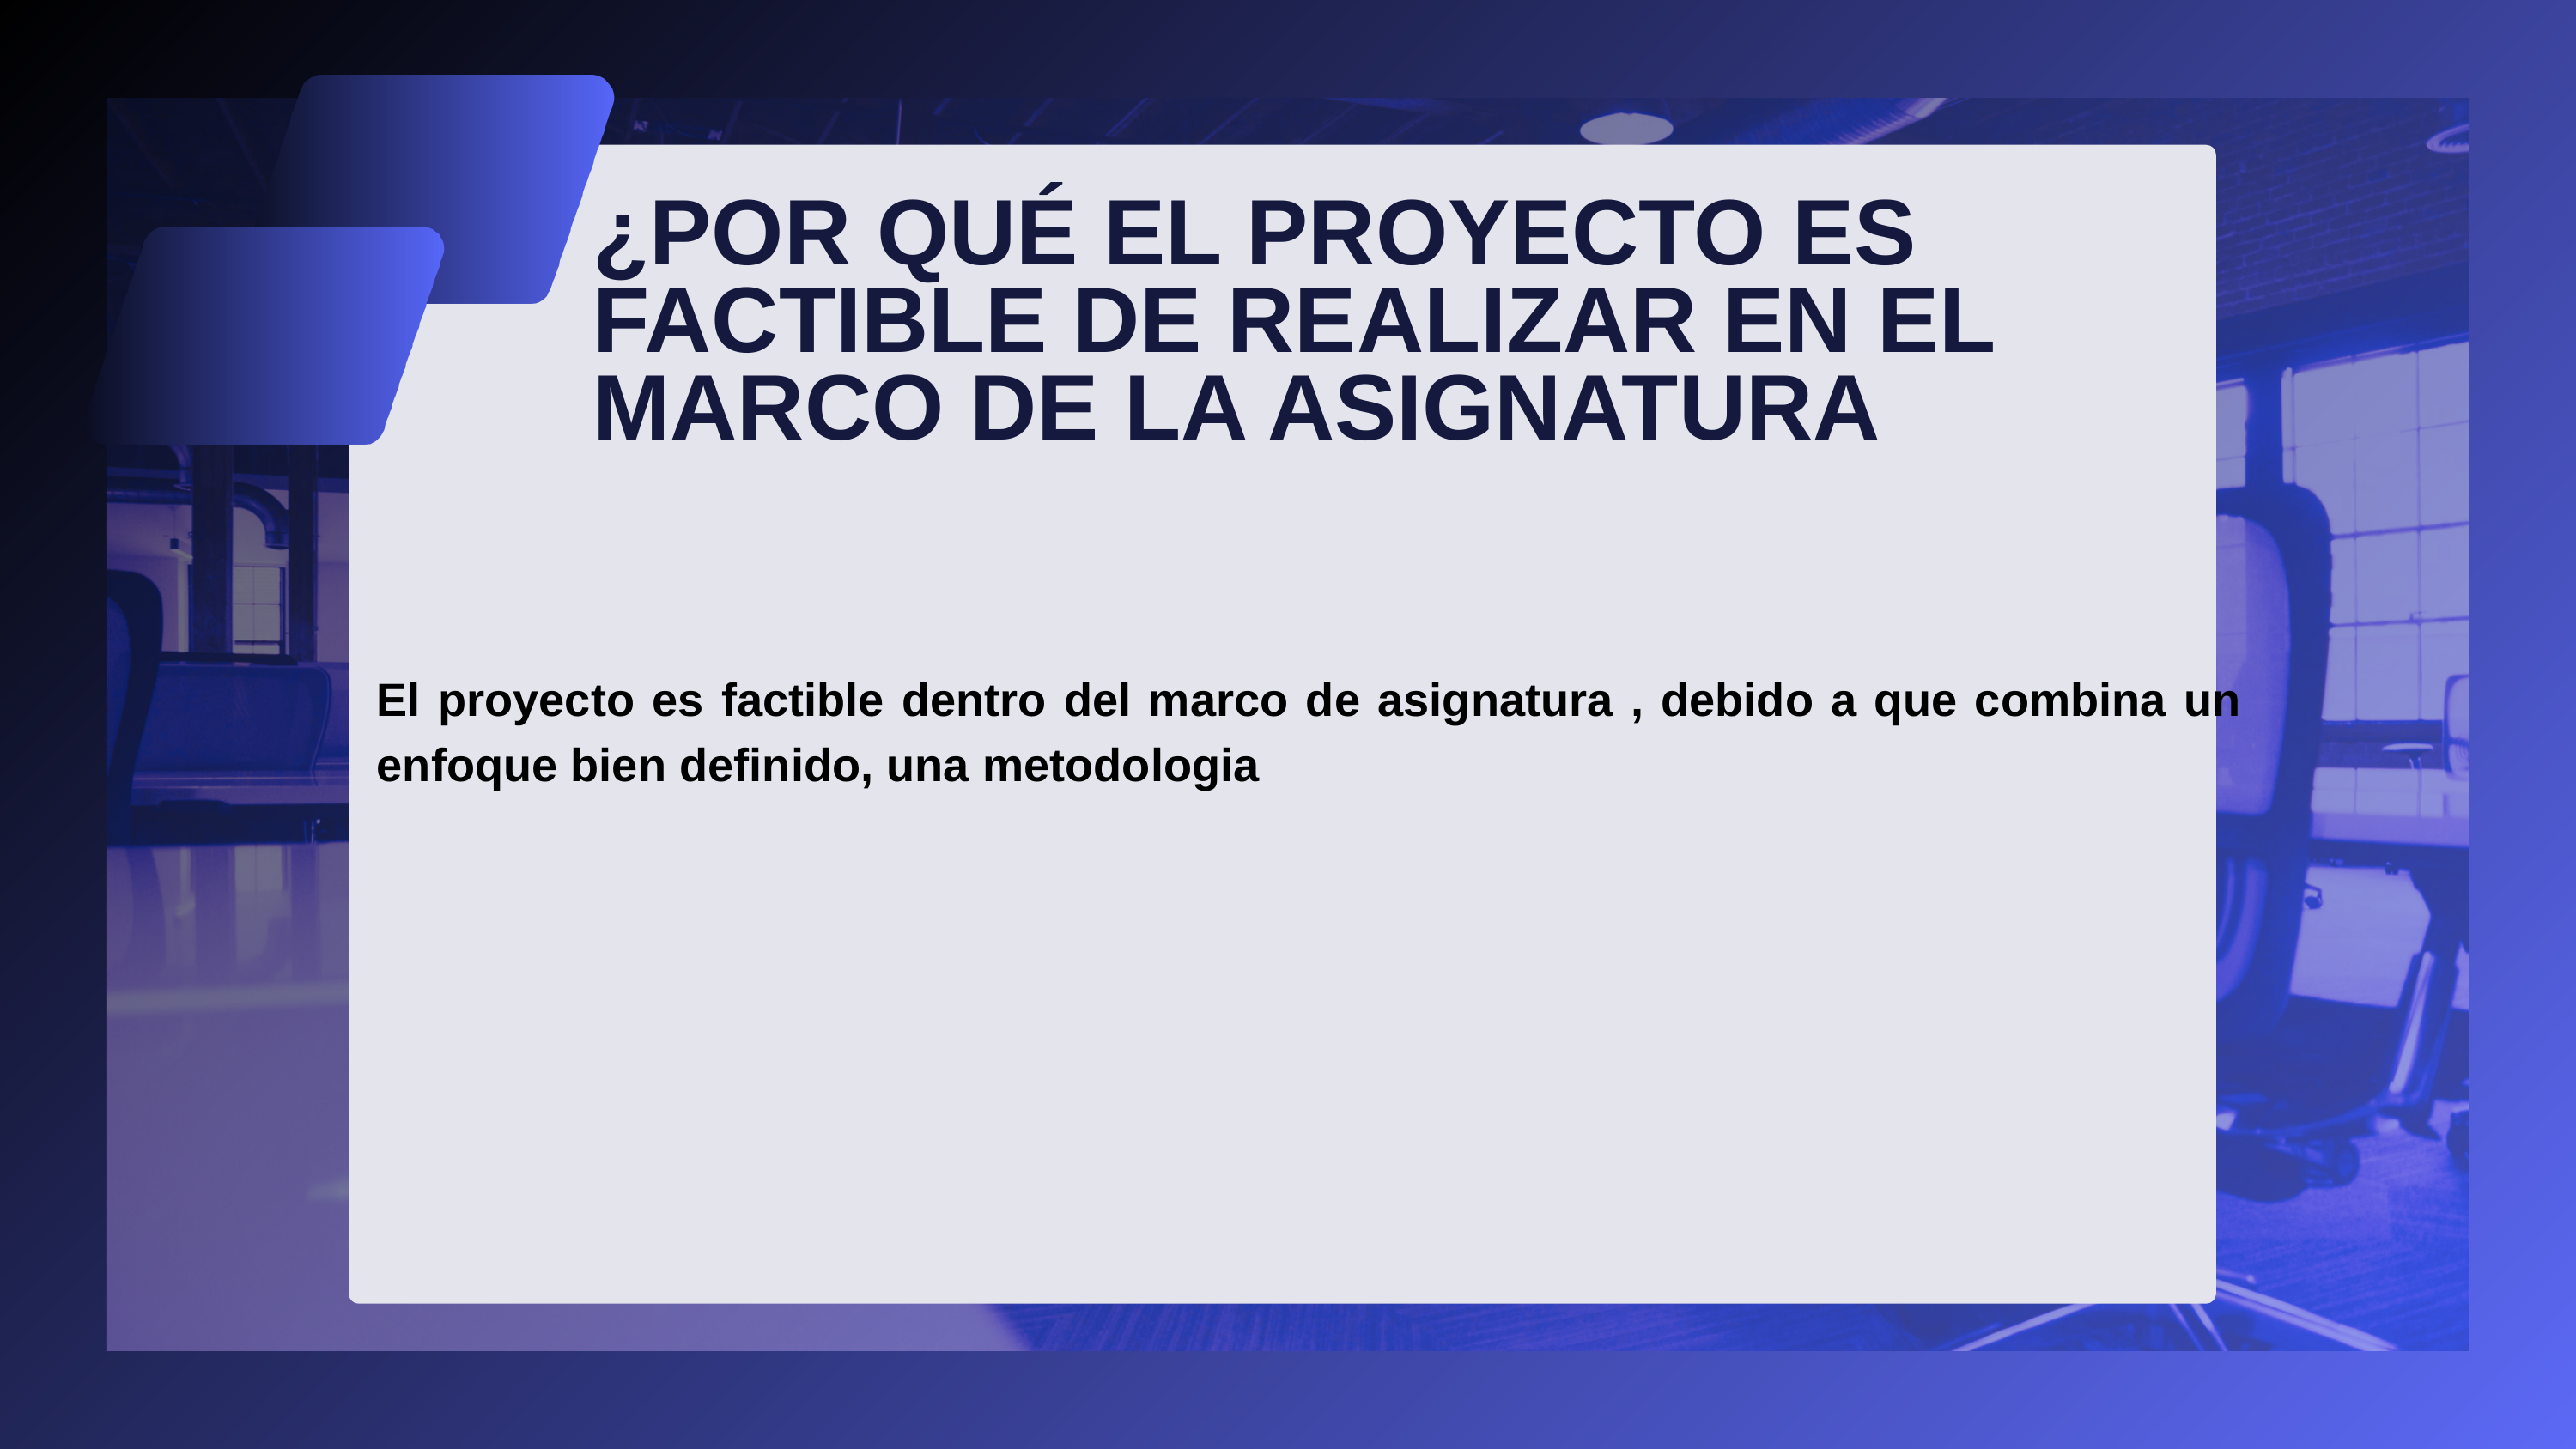

¿POR QUÉ EL PROYECTO ES FACTIBLE DE REALIZAR EN EL MARCO DE LA ASIGNATURA

El proyecto es factible dentro del marco de asignatura , debido a que combina un enfoque bien definido, una metodologia